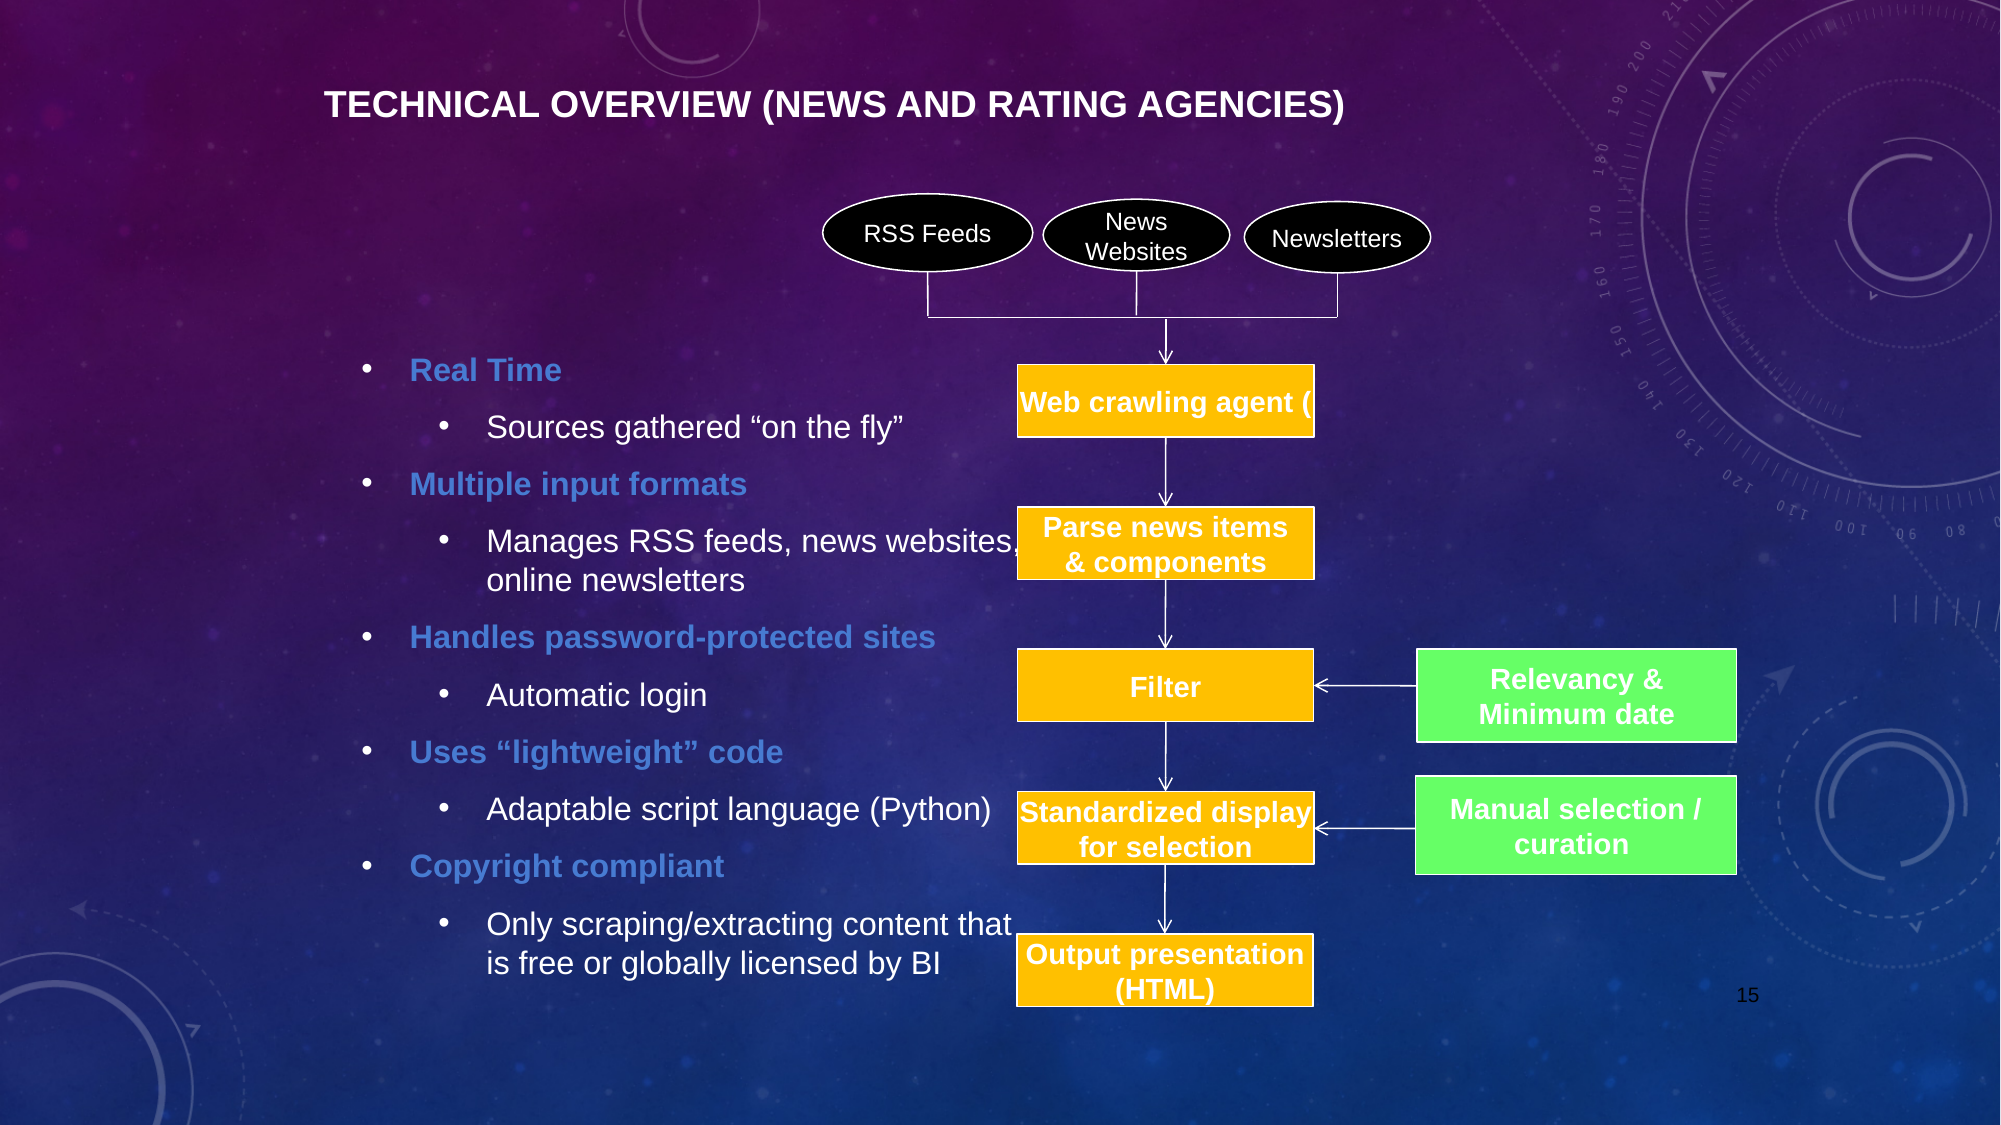

# Technical Overview (NEWS and Rating Agencies)
RSS Feeds
News Websites
Newsletters
Real Time
Sources gathered “on the fly”
Multiple input formats
Manages RSS feeds, news websites,
online newsletters
Handles password-protected sites
Automatic login
Uses “lightweight” code
Adaptable script language (Python)
Copyright compliant
Only scraping/extracting content that
is free or globally licensed by BI

Web crawling agent (
Parse news items
& components
Filter
Relevancy &
Minimum date
Manual selection / curation
Standardized display for selection
Output presentation (HTML)
15